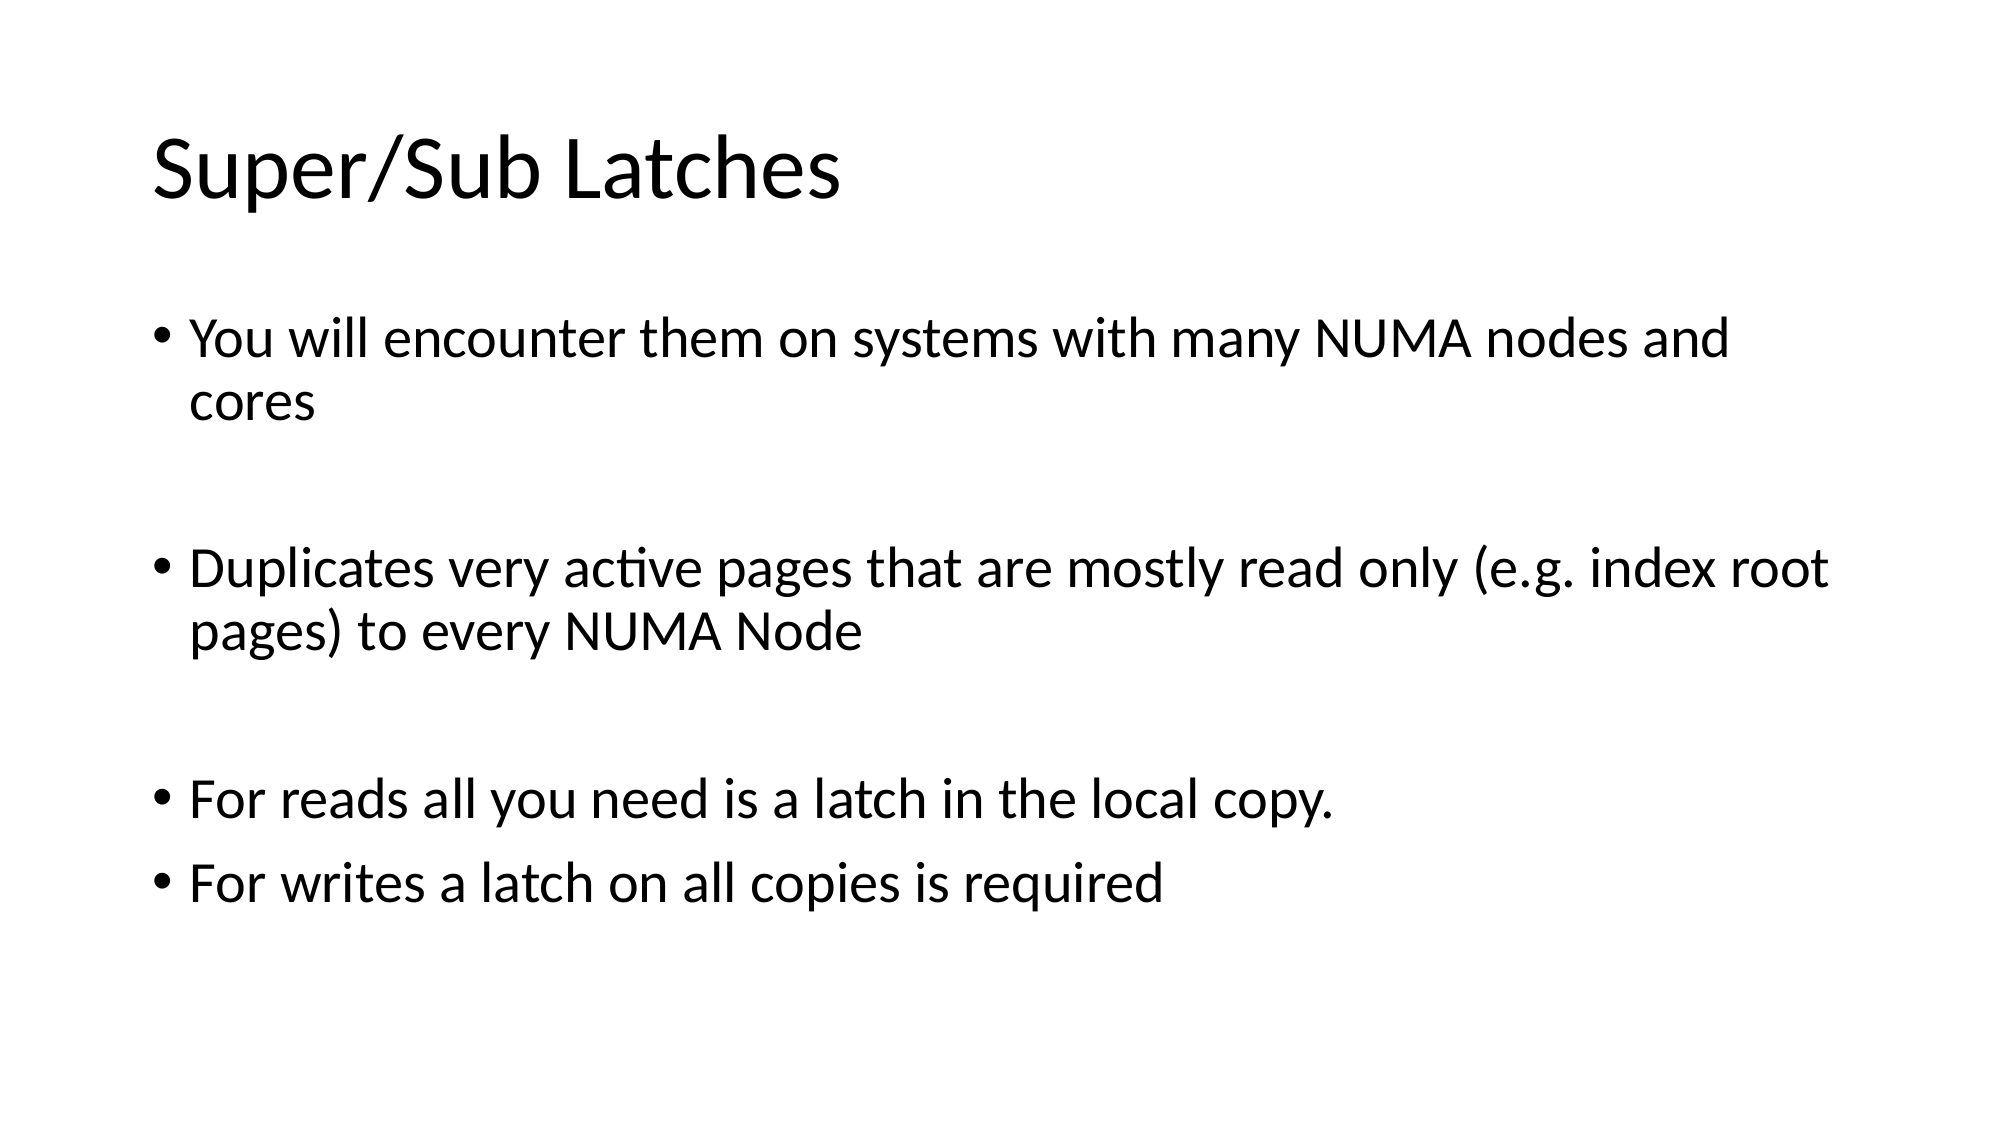

# Super/Sub Latches
You will encounter them on systems with many NUMA nodes and cores

Duplicates very active pages that are mostly read only (e.g. index root pages) to every NUMA Node

For reads all you need is a latch in the local copy.
For writes a latch on all copies is required